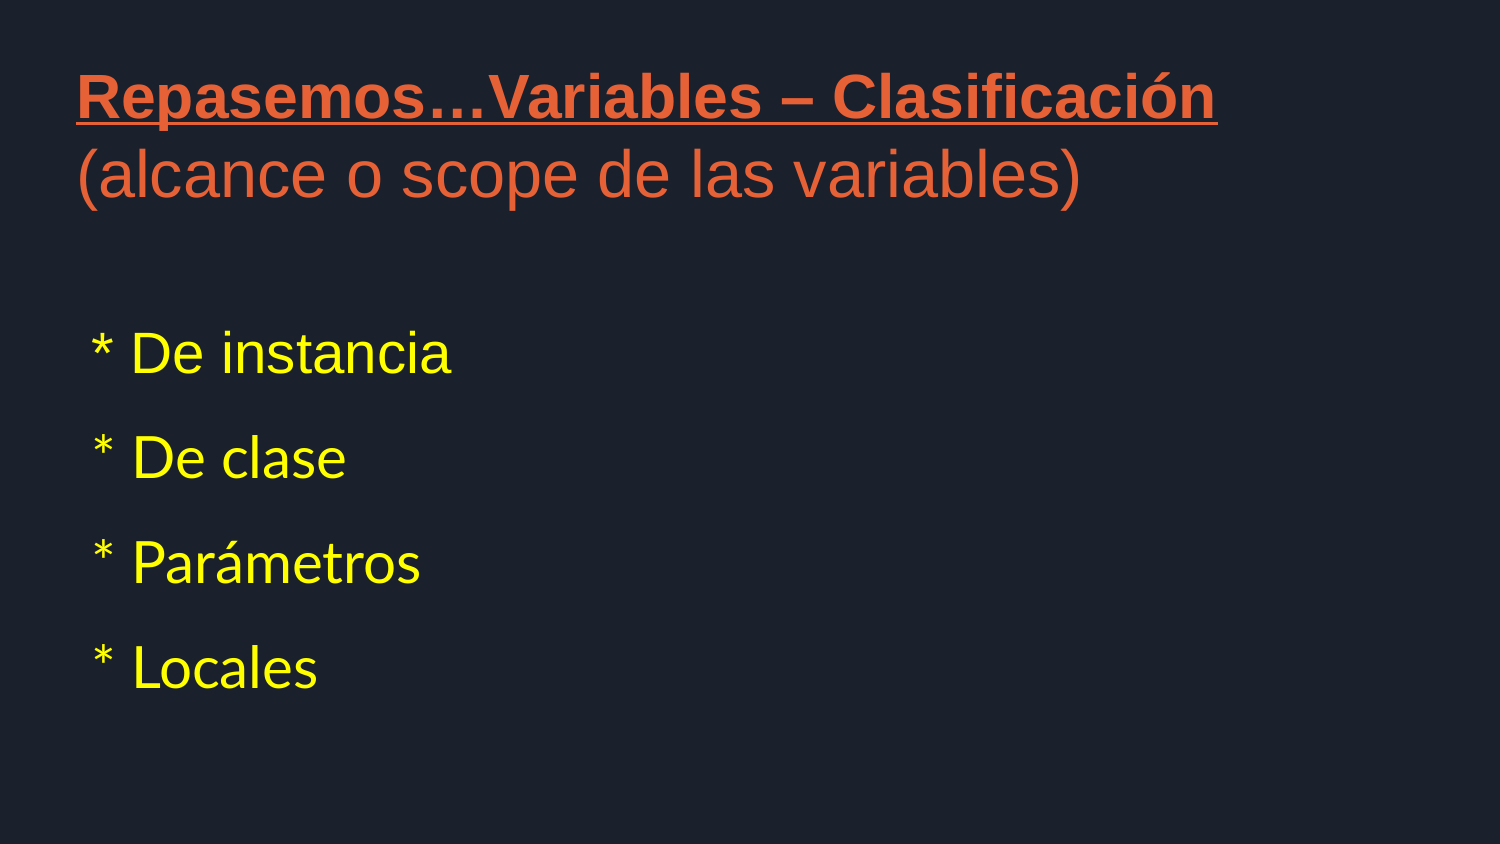

Repasemos…Variables – Clasificación
(alcance o scope de las variables)
* De instancia

* De clase

* Parámetros

* Locales